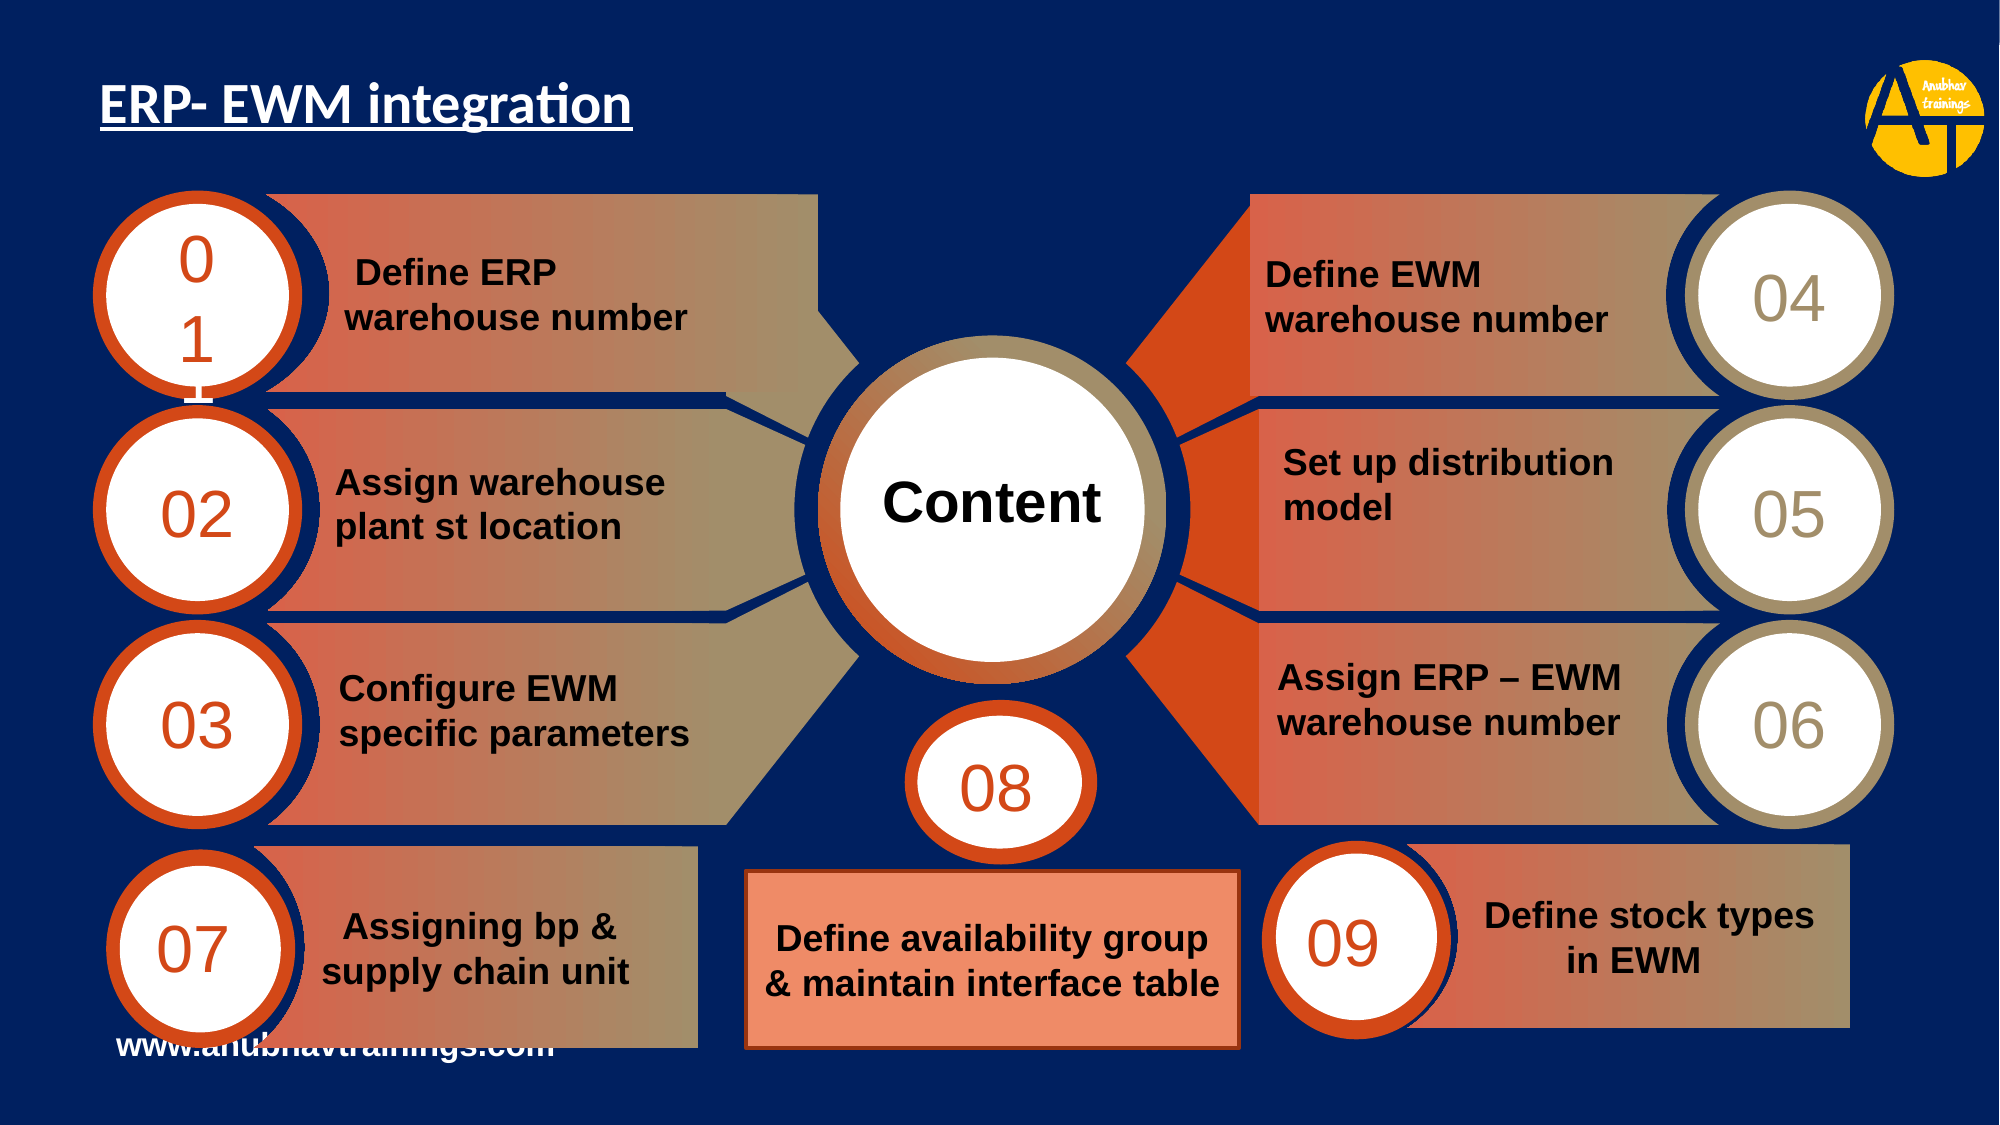

# ERP- EWM integration

       Define ERP
      warehouse number

Define EWM
warehouse number

01
04
01

Set up distribution model

Assign warehouse plant st location

Content
02
05

Assign ERP – EWM warehouse number

Configure EWM specific parameters
03
06

08

    Define stock types
  in EWM
       Assigning bp &
supply chain unit

Define availability group & maintain interface table

09
07